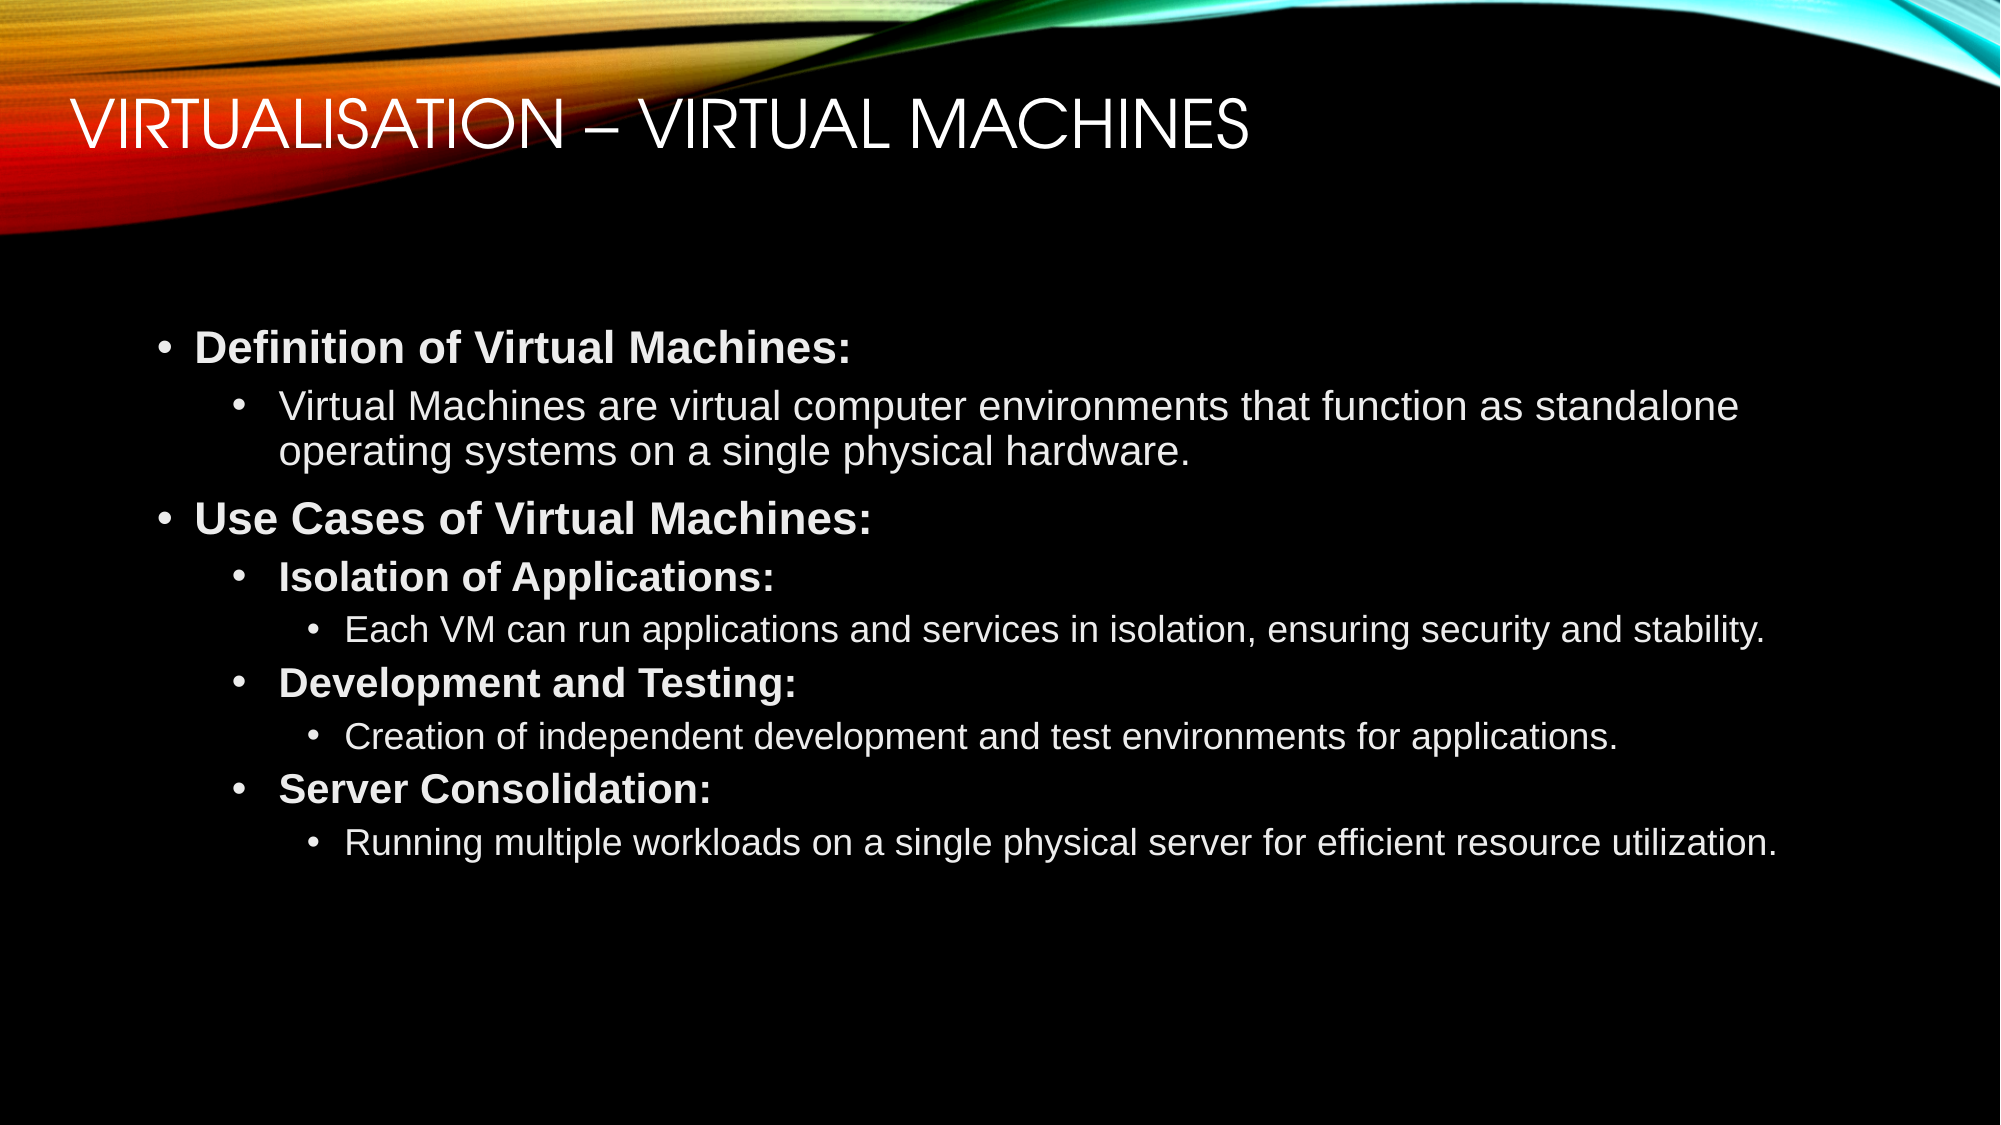

# VIRTUALISATION – virtual machines
Definition of Virtual Machines:
Virtual Machines are virtual computer environments that function as standalone operating systems on a single physical hardware.
Use Cases of Virtual Machines:
Isolation of Applications:
Each VM can run applications and services in isolation, ensuring security and stability.
Development and Testing:
Creation of independent development and test environments for applications.
Server Consolidation:
Running multiple workloads on a single physical server for efficient resource utilization.